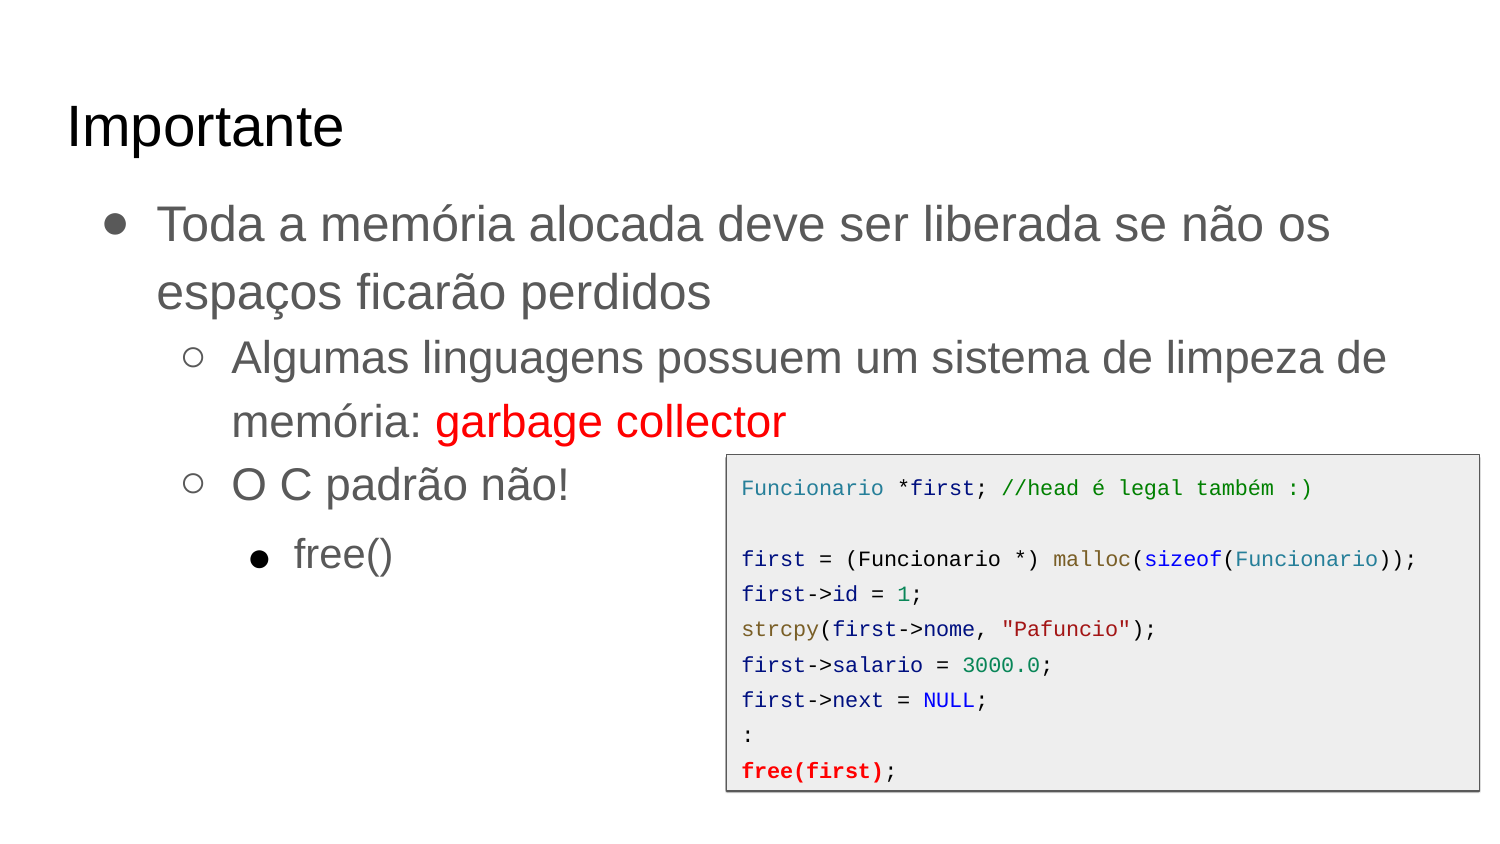

Importante
Toda a memória alocada deve ser liberada se não os espaços ficarão perdidos
Algumas linguagens possuem um sistema de limpeza de memória: garbage collector
O C padrão não!
free()
Funcionario *first; //head é legal também :)

first = (Funcionario *) malloc(sizeof(Funcionario));
first->id = 1;
strcpy(first->nome, "Pafuncio");
first->salario = 3000.0;
first->next = NULL;
:
free(first);